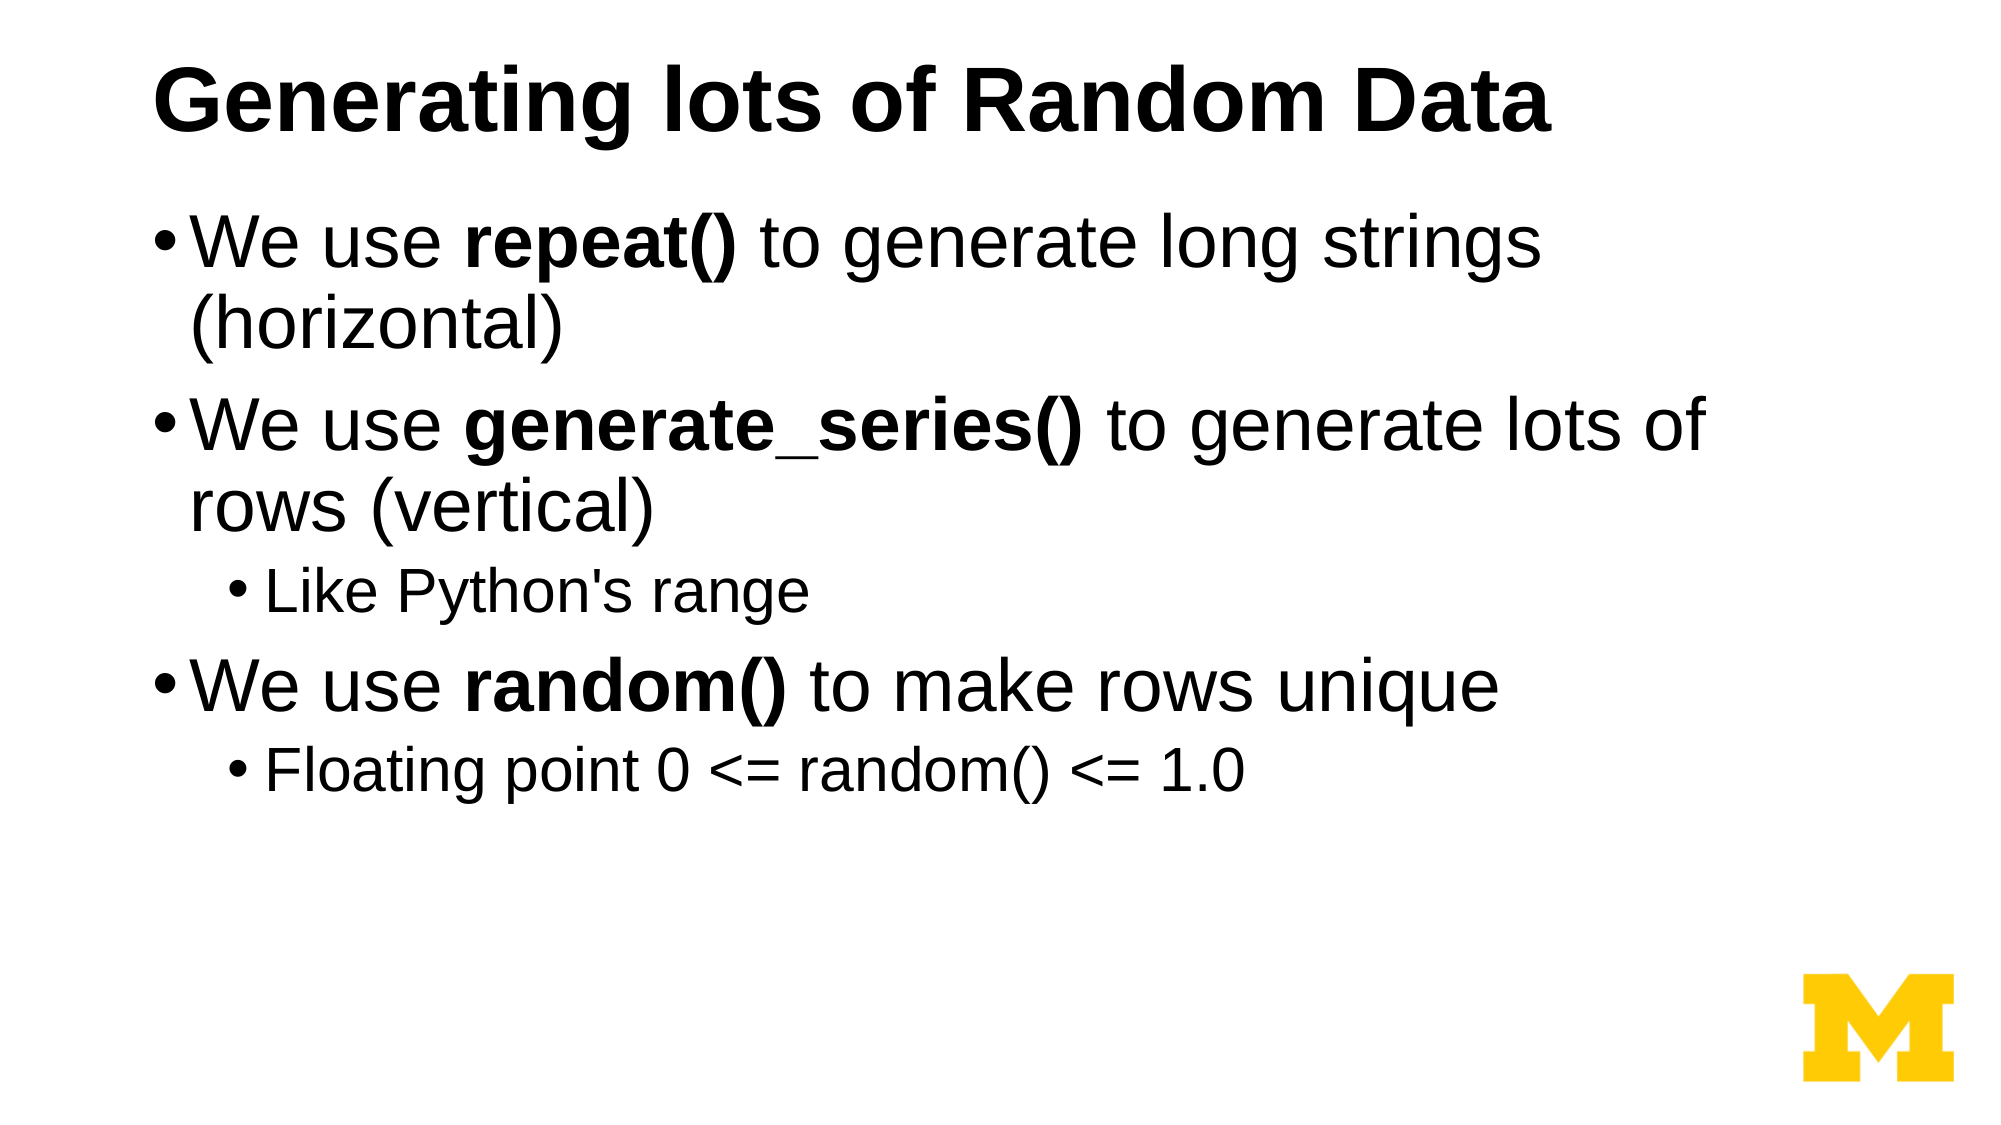

# Generating lots of Random Data
We use repeat() to generate long strings (horizontal)
We use generate_series() to generate lots of rows (vertical)
Like Python's range
We use random() to make rows unique
Floating point 0 <= random() <= 1.0